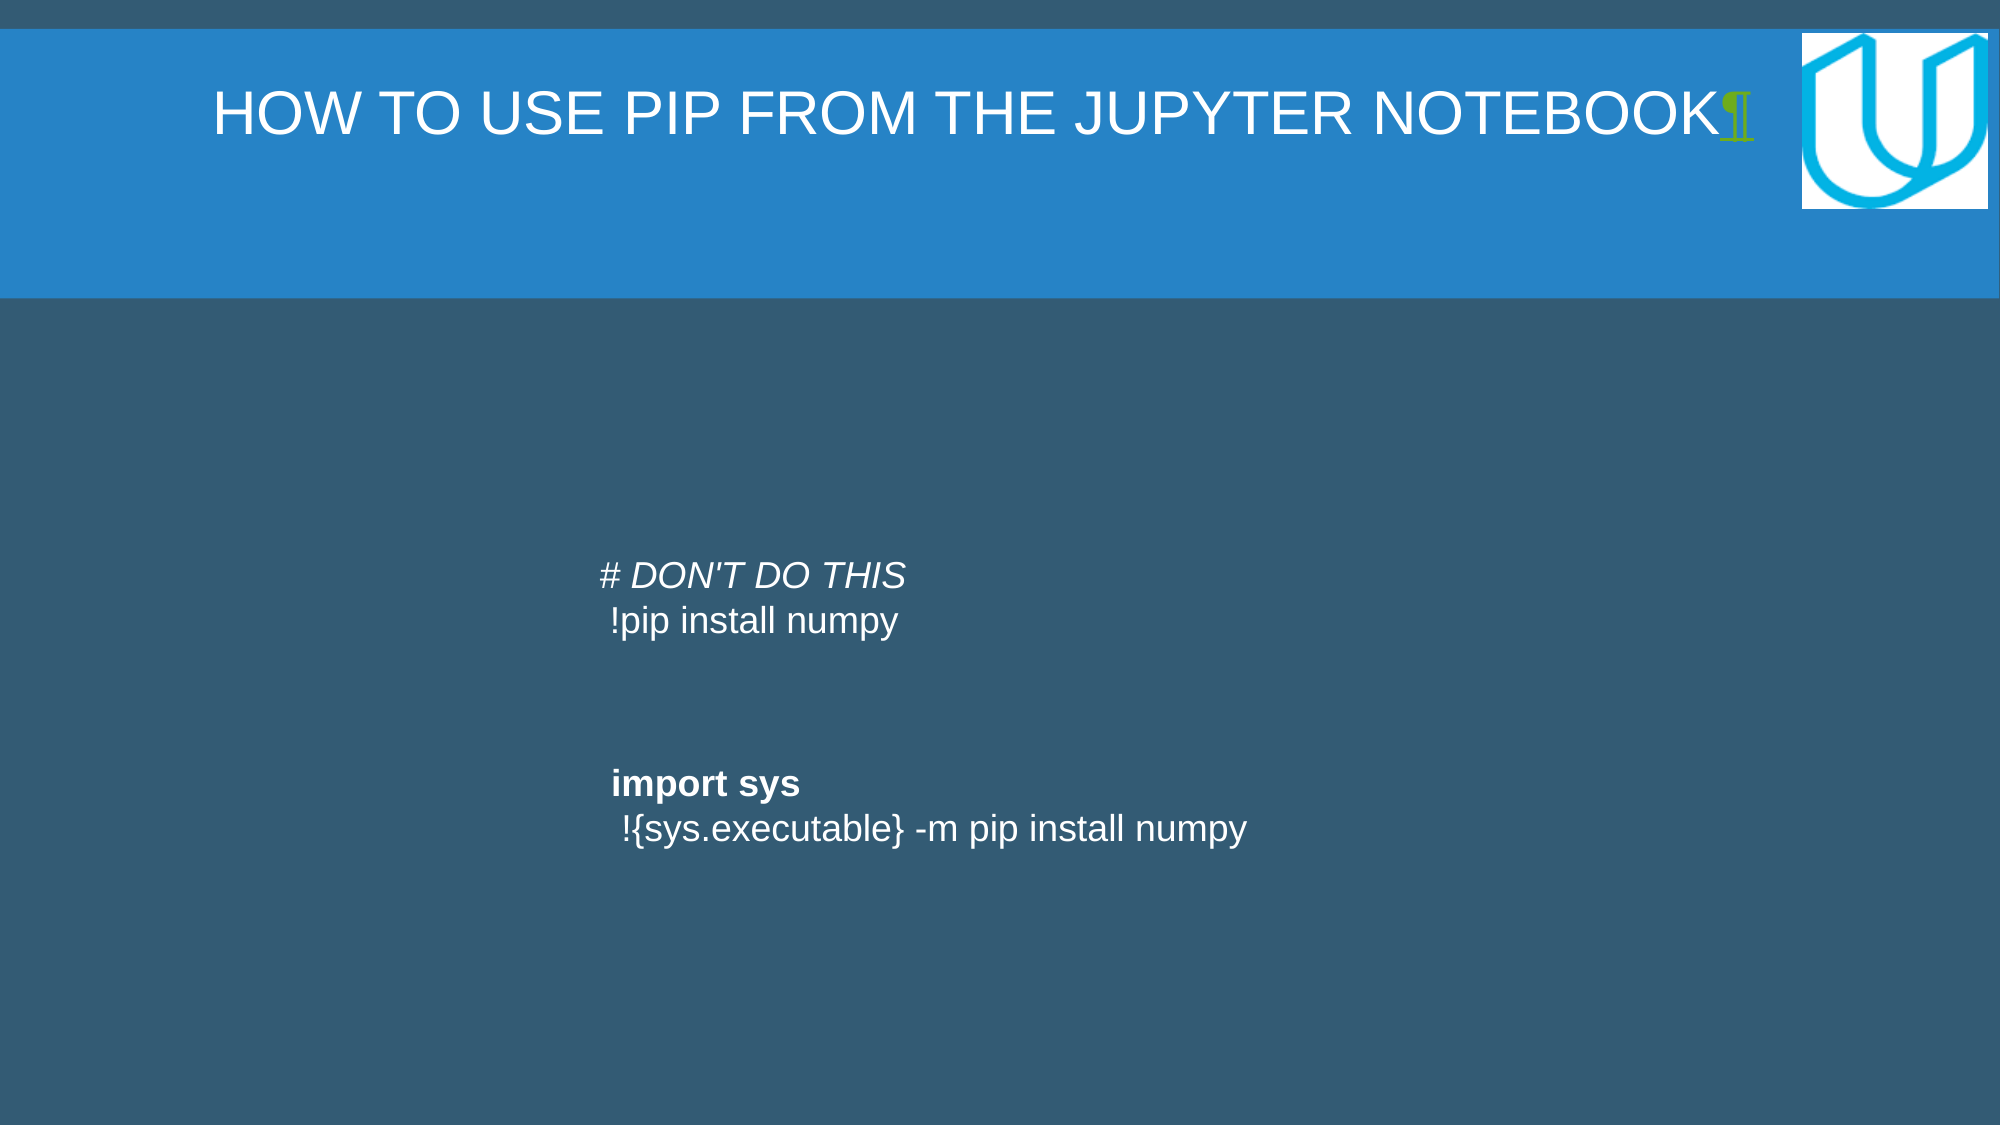

How to use Pip from the Jupyter Notebook¶

# DON'T DO THIS
 !pip install numpy
import sys
 !{sys.executable} -m pip install numpy